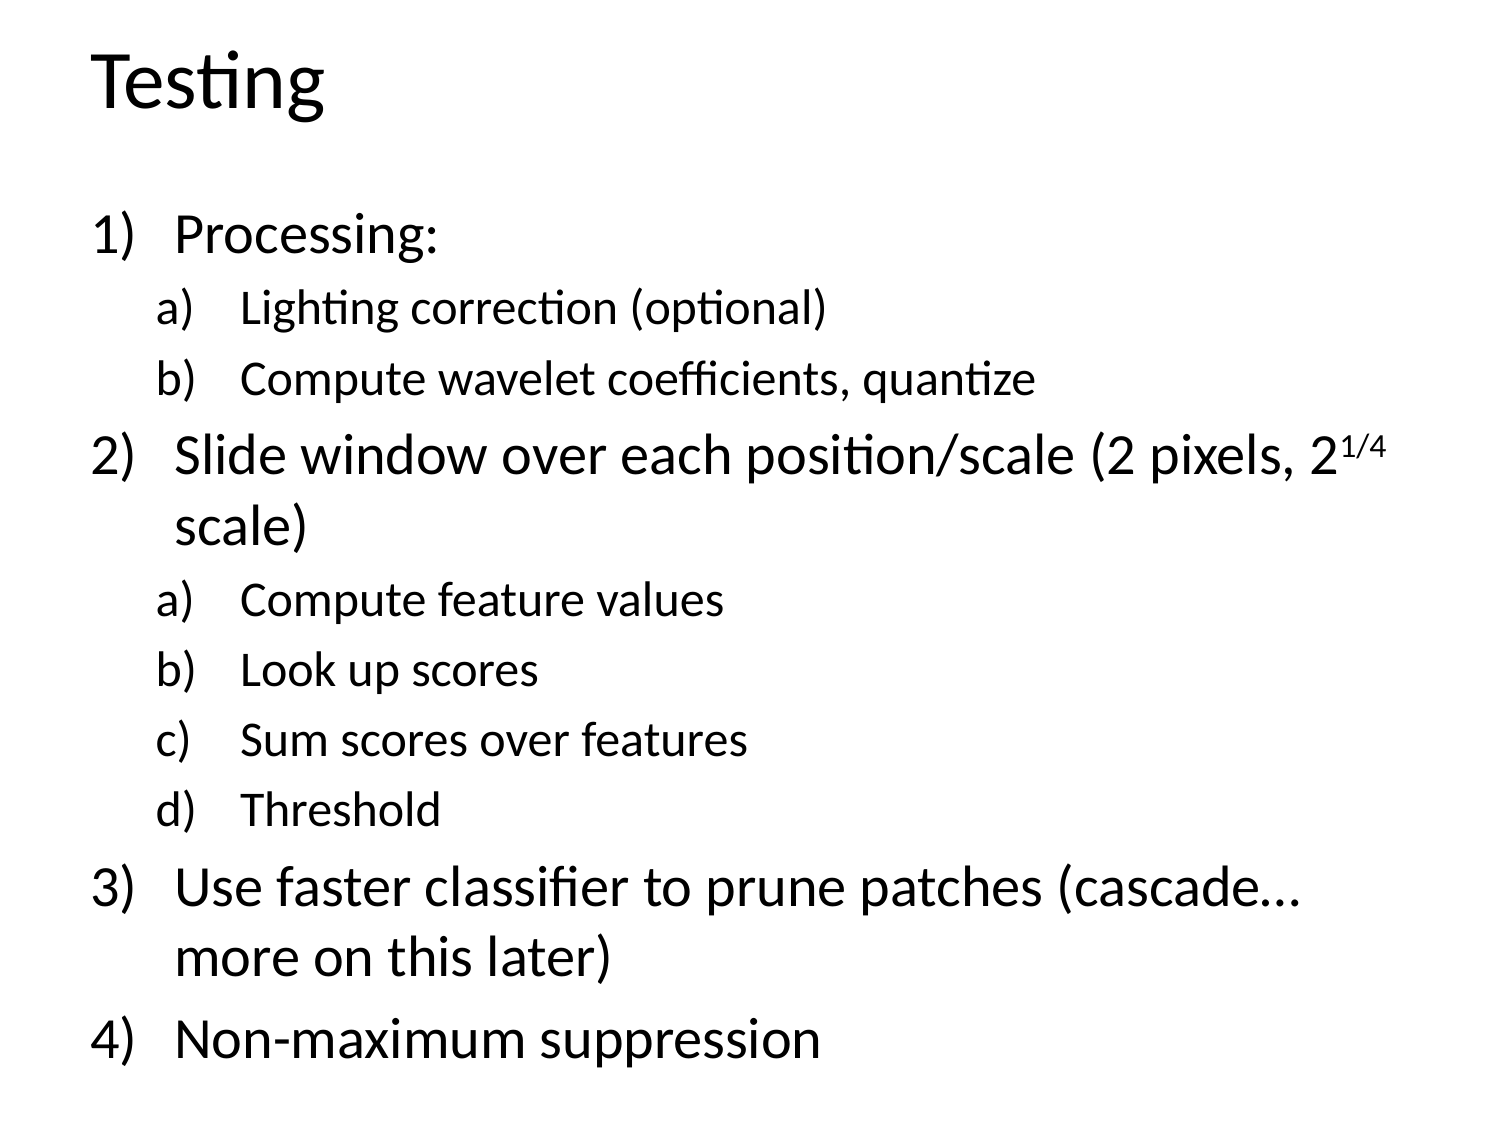

# Testing
Processing:
Lighting correction (optional)
Compute wavelet coefficients, quantize
Slide window over each position/scale (2 pixels, 21/4 scale)
Compute feature values
Look up scores
Sum scores over features
Threshold
Use faster classifier to prune patches (cascade…more on this later)
Non-maximum suppression